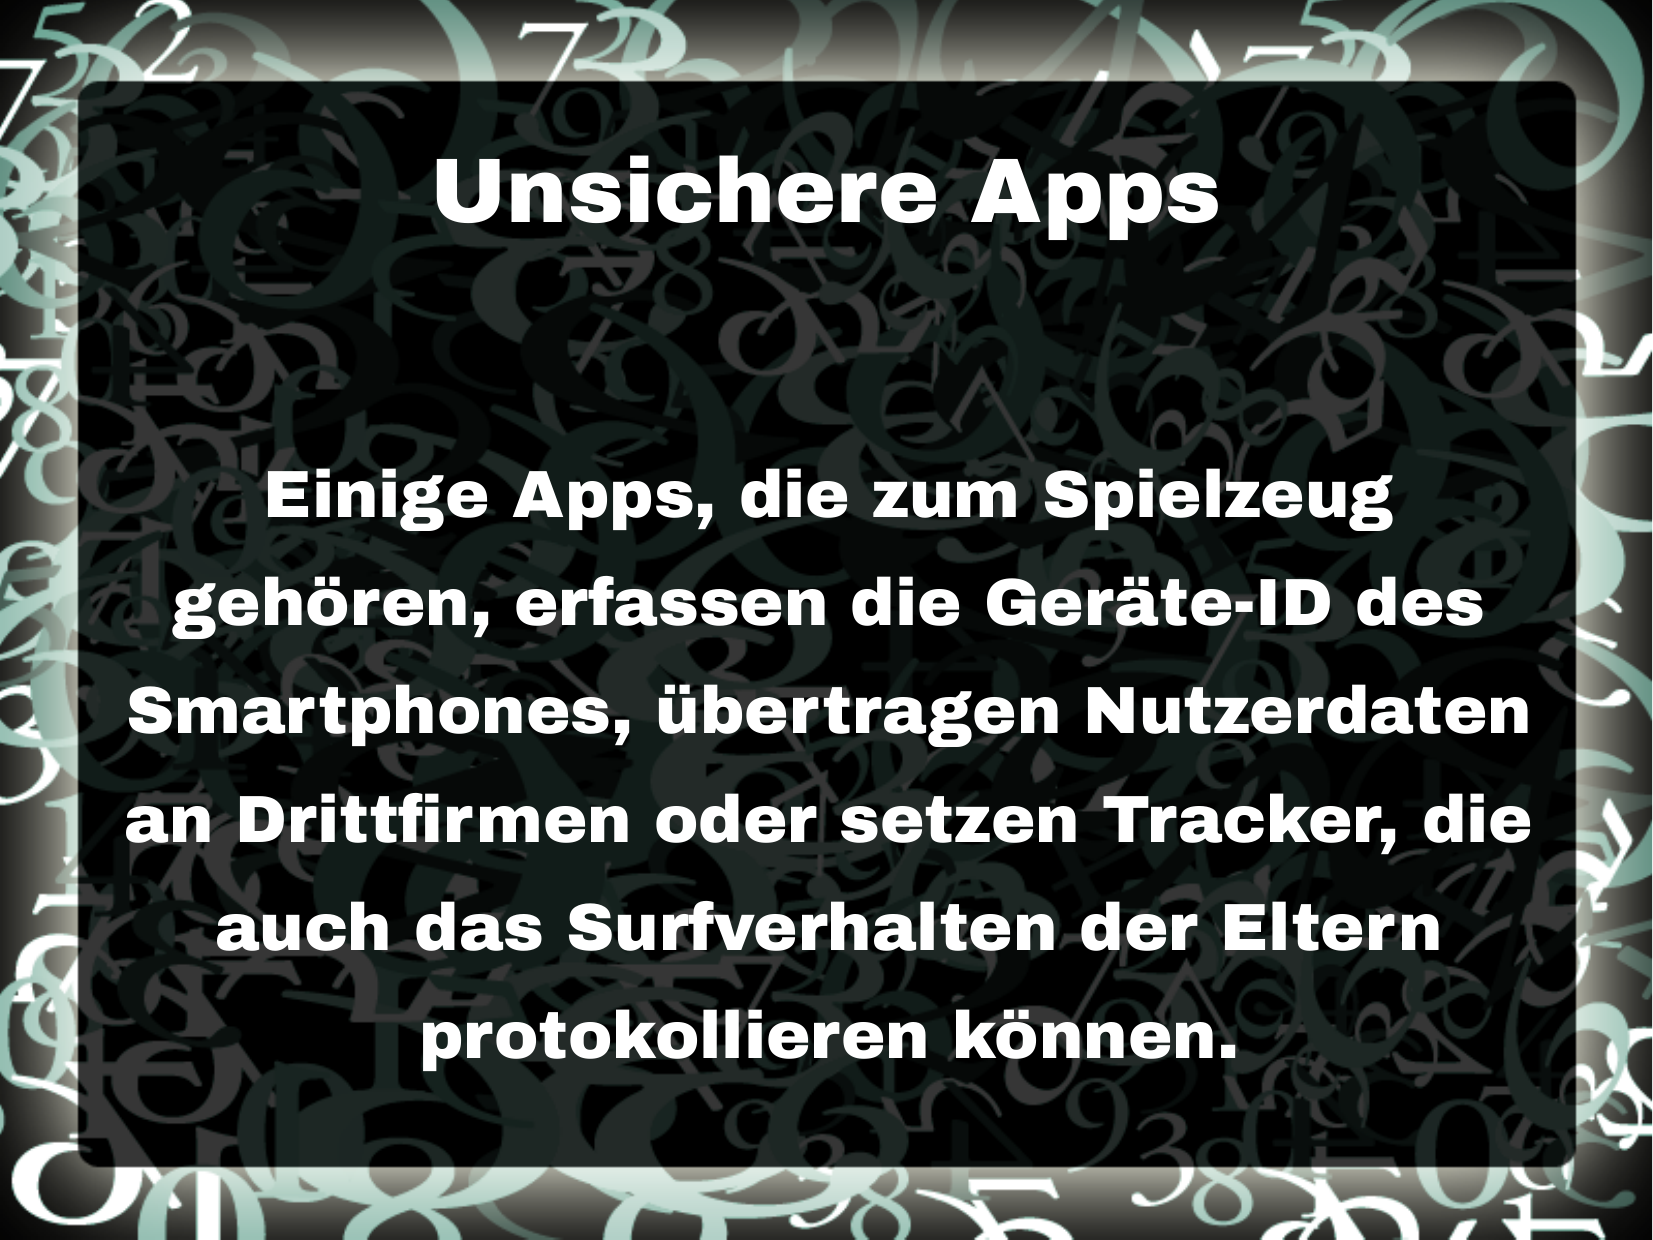

# Unsichere Apps

Einige Apps, die zum Spielzeug gehören, erfassen die Geräte-ID des Smartphones, übertragen Nutzerdaten an Drittfirmen oder setzen Tracker, die auch das Surfverhalten der Eltern protokollieren können.